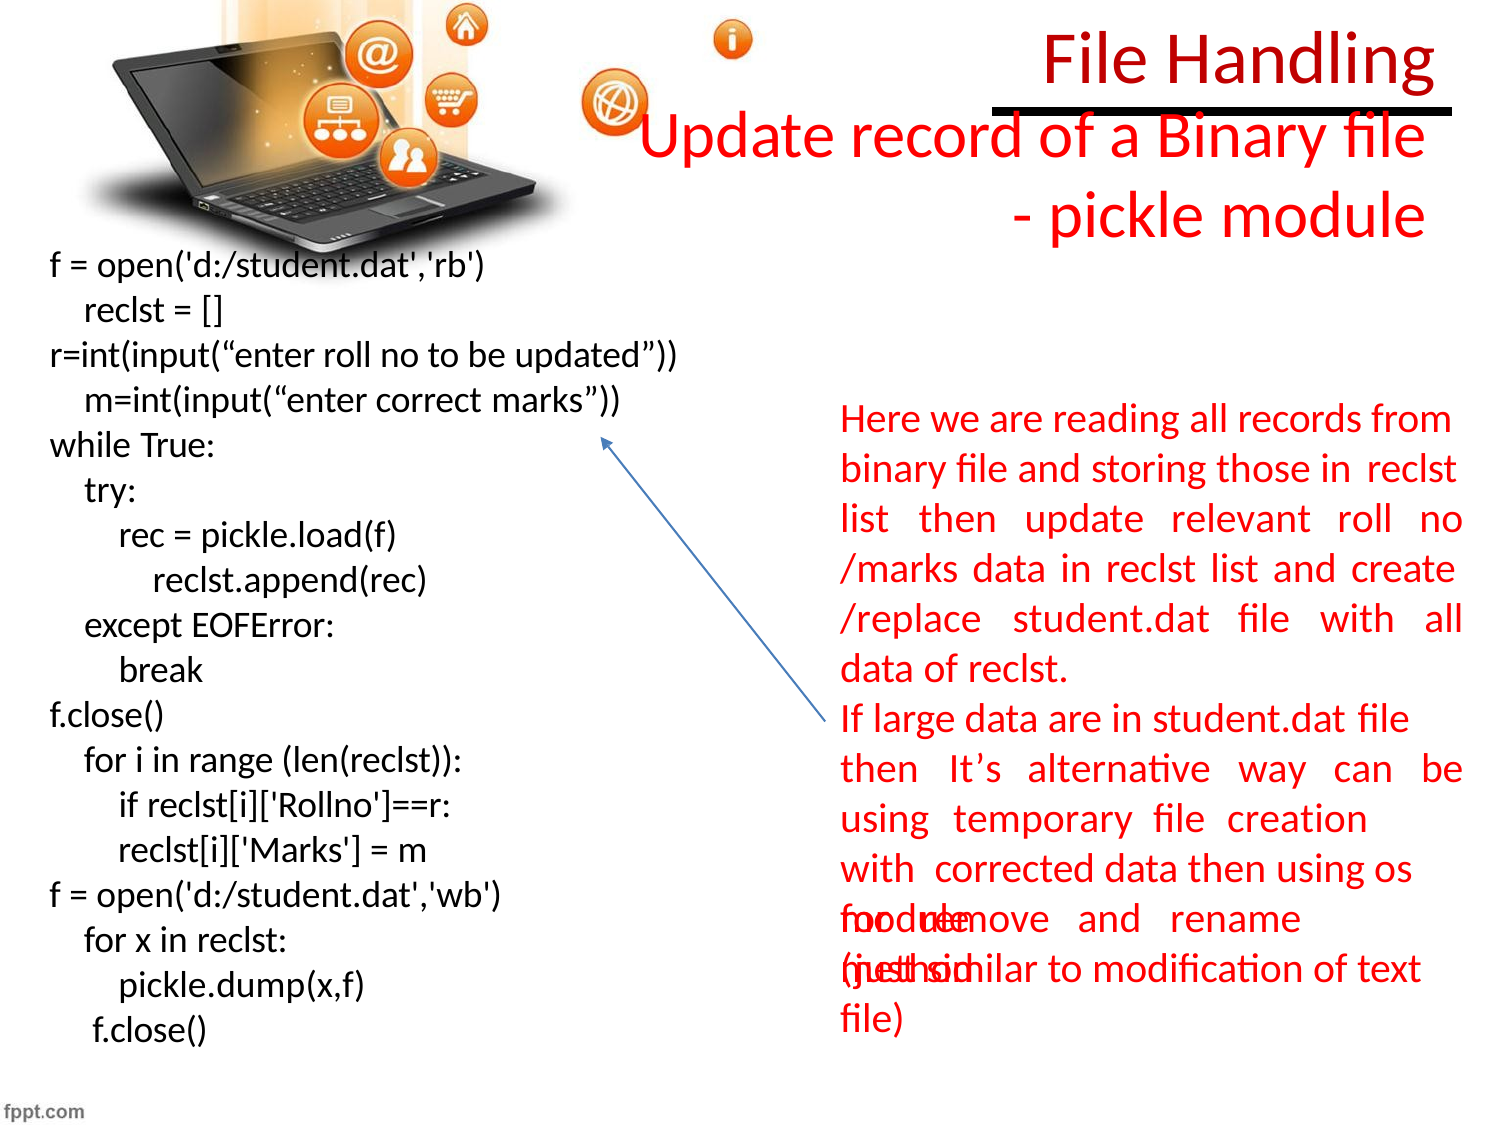

# File Handling
Update record of a Binary file
- pickle module

f = open('d:/student.dat','rb')  reclst = []
r=int(input(“enter roll no to be updated”))  m=int(input(“enter correct marks”))
while True:
try:
rec = pickle.load(f)  reclst.append(rec)
except EOFError:
break
f.close()
for i in range (len(reclst)):  if reclst[i]['Rollno']==r:
reclst[i]['Marks'] = m
f = open('d:/student.dat','wb')  for x in reclst:
pickle.dump(x,f)  f.close()
Here we are reading all records from  binary file and storing those in reclst

list	then	update	relevant	roll	no
/marks data in reclst list and create
/replace	student.dat	file	with	all
data of reclst.
If large data are in student.dat file
then	It’s	alternative	way	can	be
using	temporary	file	creation	with  corrected data then using os module
for	remove	and	rename	method
(just similar to modification of text
file)